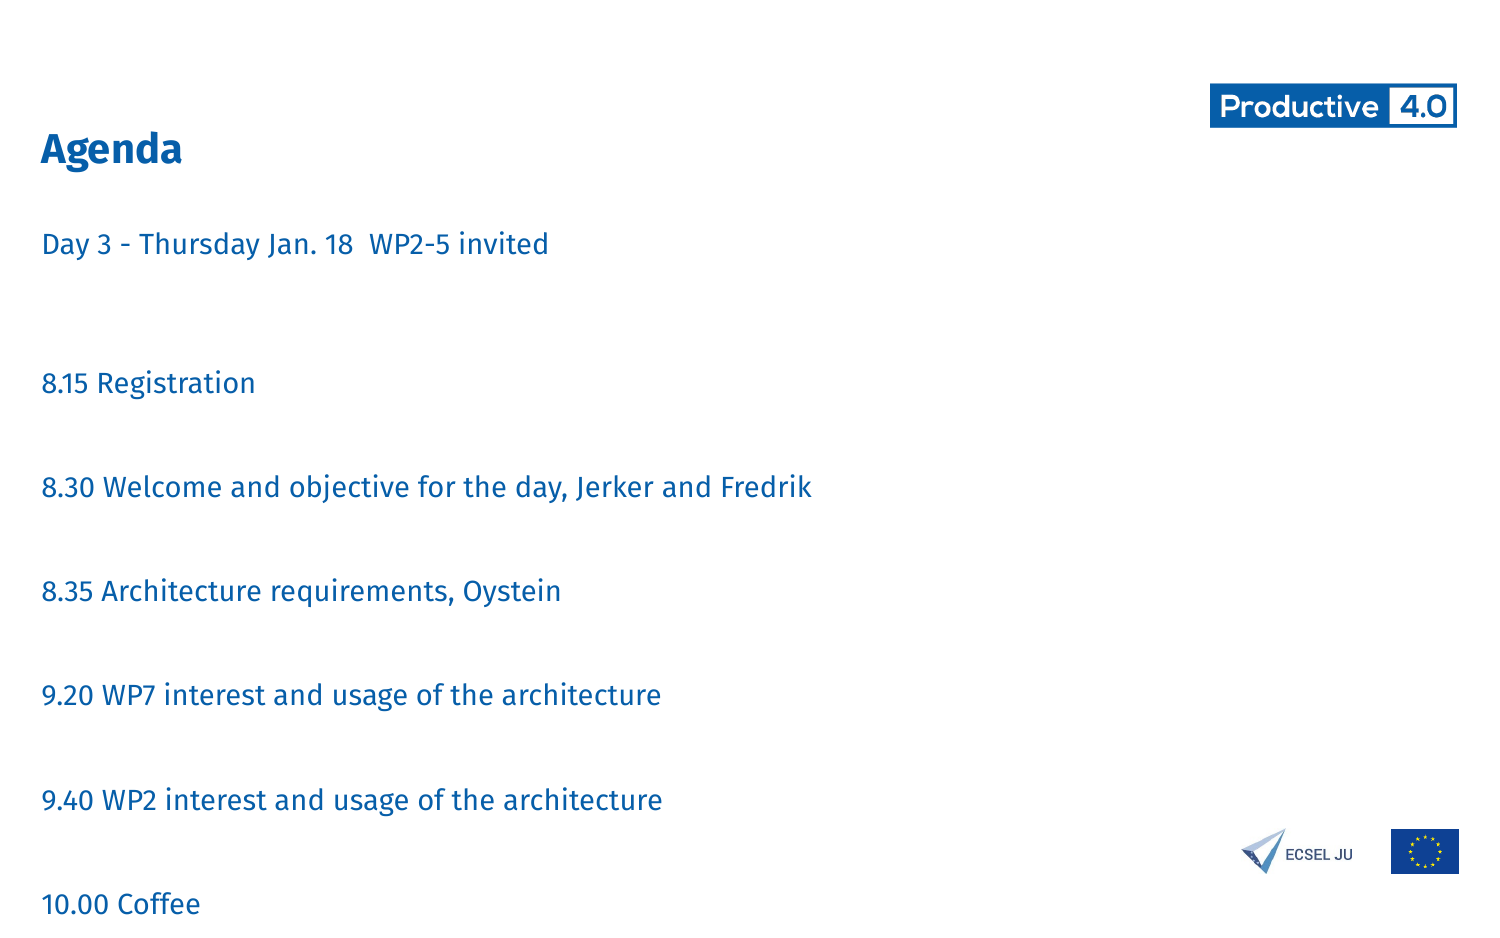

# Agenda
Day 3 - Thursday Jan. 18  WP2-5 invited

8.15 Registration
8.30 Welcome and objective for the day, Jerker and Fredrik
8.35 Architecture requirements, Oystein
9.20 WP7 interest and usage of the architecture
9.40 WP2 interest and usage of the architecture
10.00 Coffee
10.30 WP3 interest and usage of the architecture
10.50 WP4 interest and usage of the architecture
11.10 WP5 interest and usage of the architecture

13